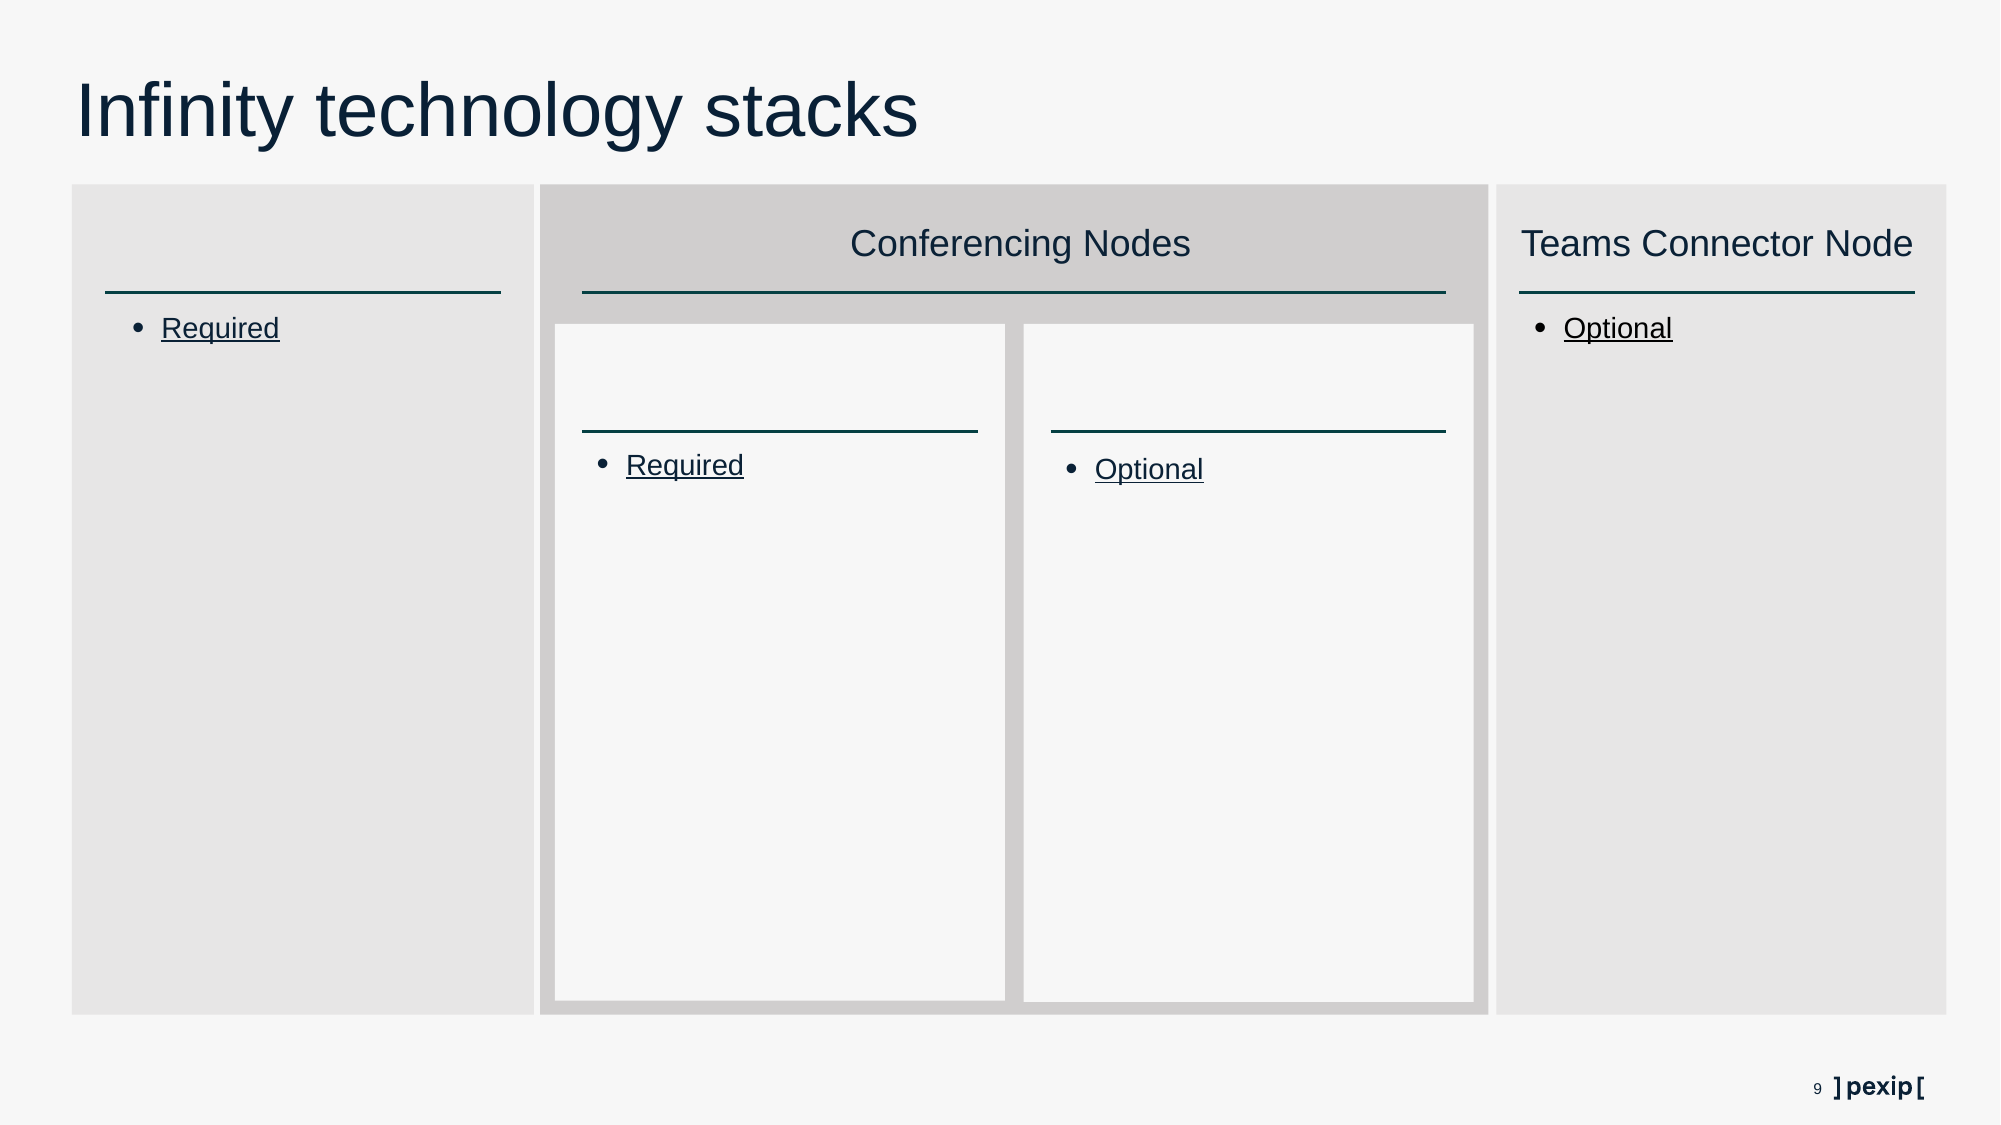

17 March, 2022
©2022 Pexip® AS. All Rights Reserved
# Infinity technology stacks

Required

Conferencing Nodes

Teams Connector Node
Optional

Optional

Required
9